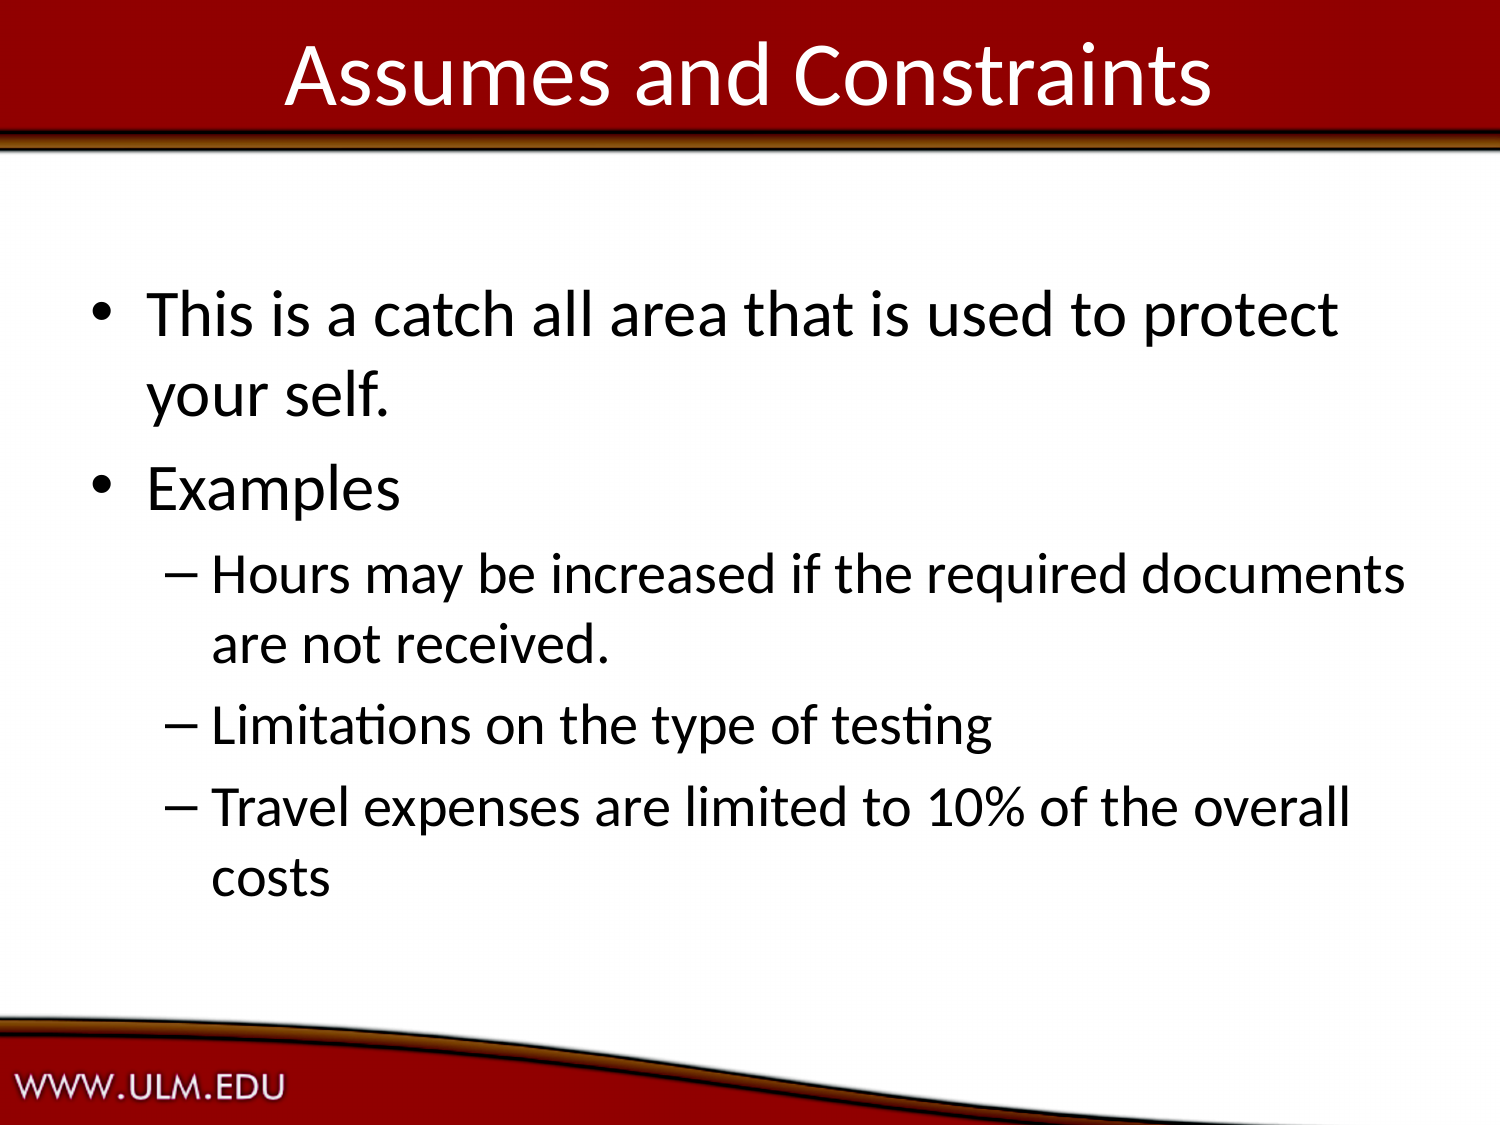

# Assumes and Constraints
This is a catch all area that is used to protect your self.
Examples
Hours may be increased if the required documents are not received.
Limitations on the type of testing
Travel expenses are limited to 10% of the overall costs